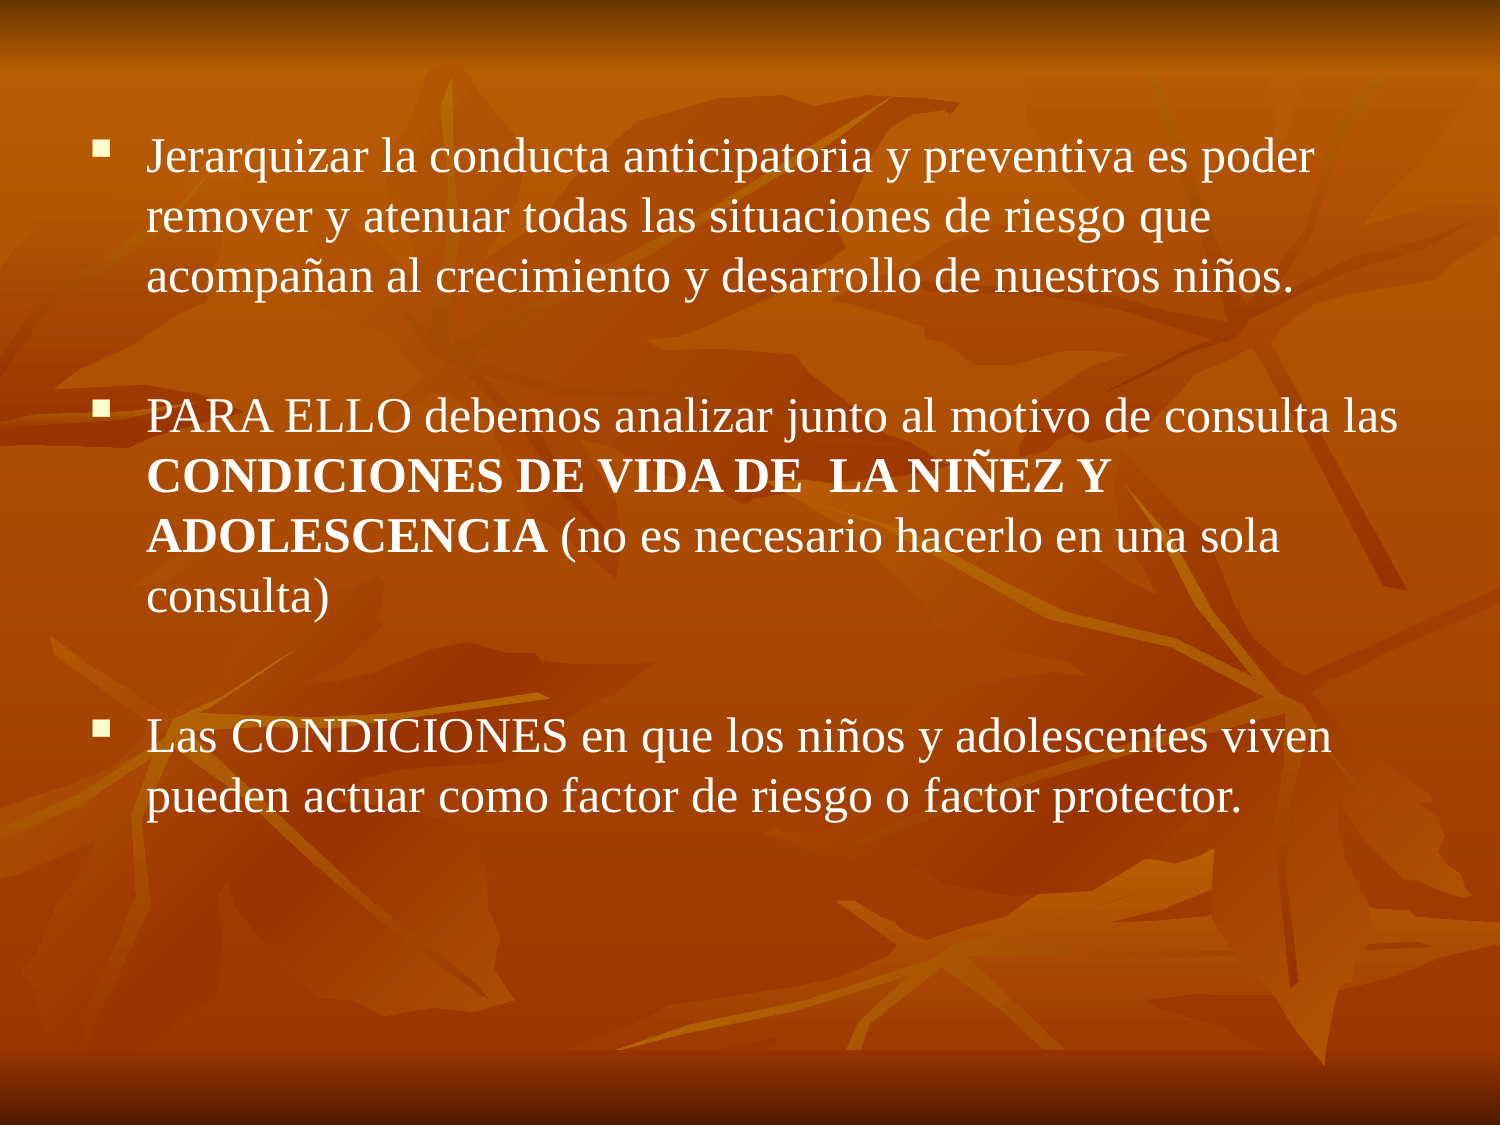

Jerarquizar la conducta anticipatoria y preventiva es poder remover y atenuar todas las situaciones de riesgo que acompañan al crecimiento y desarrollo de nuestros niños.

PARA ELLO debemos analizar junto al motivo de consulta las CONDICIONES DE VIDA DE  LA NIÑEZ Y ADOLESCENCIA (no es necesario hacerlo en una sola consulta)

Las CONDICIONES en que los niños y adolescentes viven pueden actuar como factor de riesgo o factor protector.